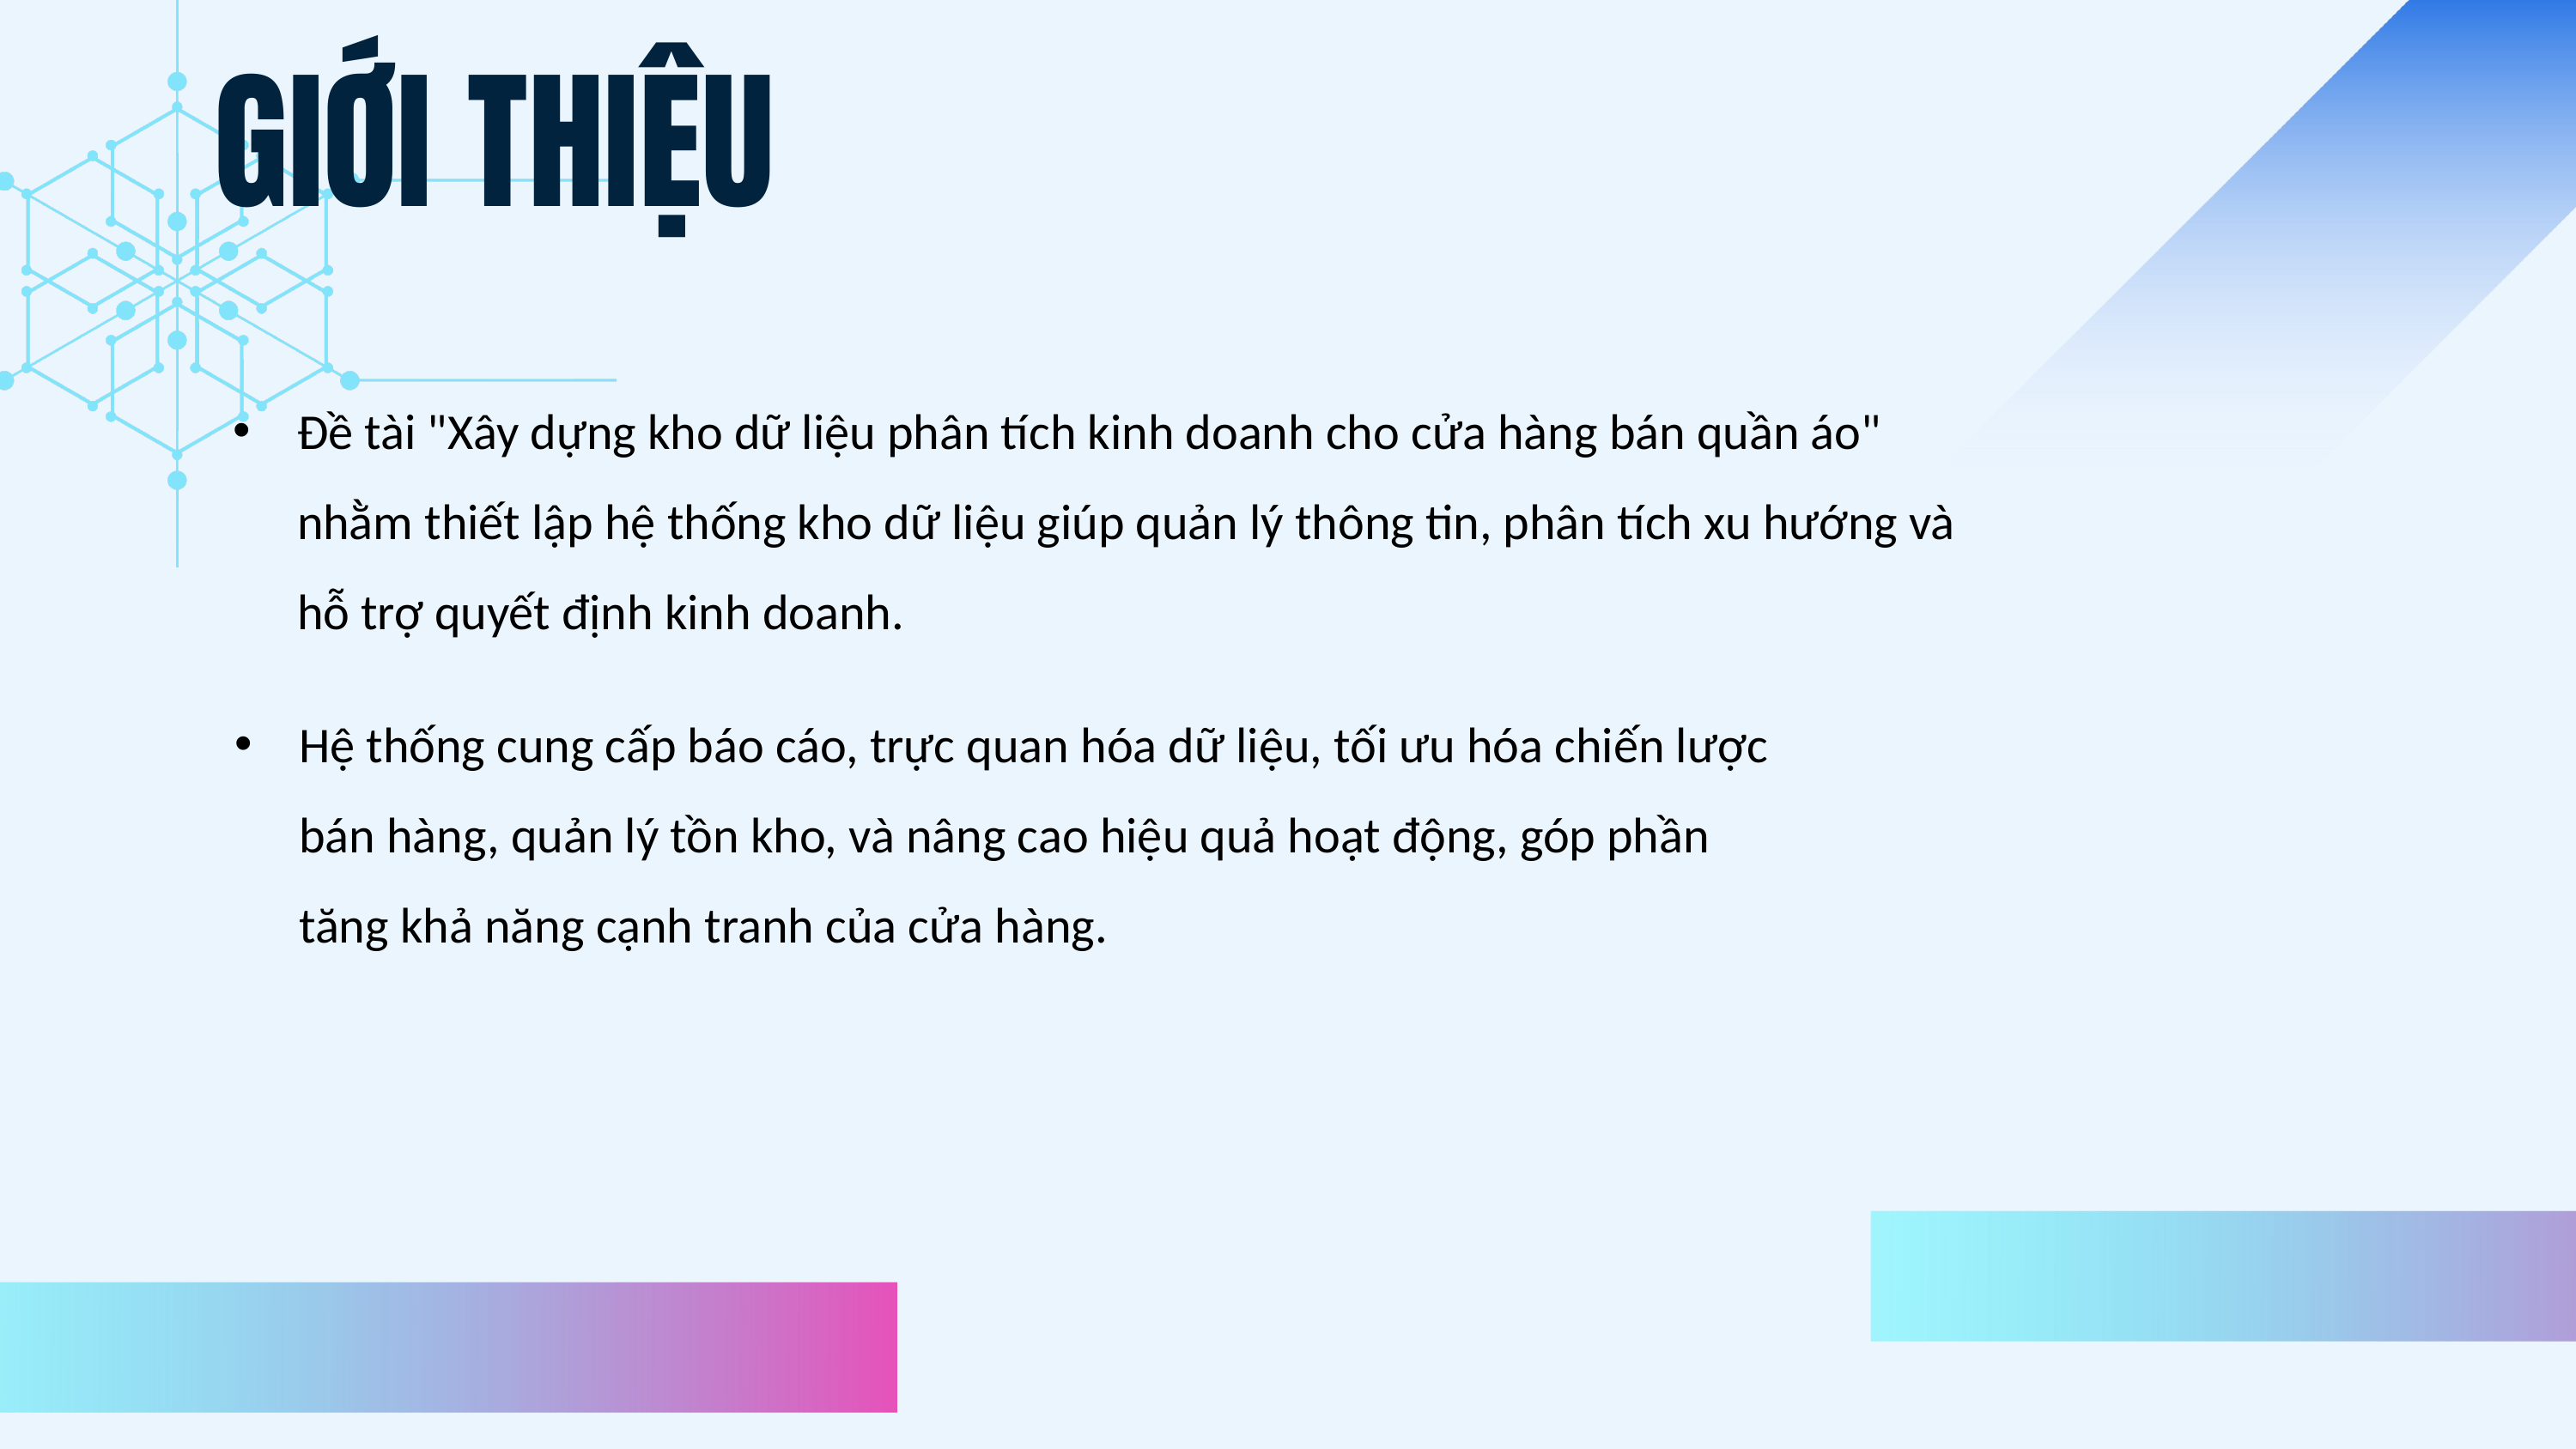

GIỚI THIỆU
Đề tài "Xây dựng kho dữ liệu phân tích kinh doanh cho cửa hàng bán quần áo" nhằm thiết lập hệ thống kho dữ liệu giúp quản lý thông tin, phân tích xu hướng và hỗ trợ quyết định kinh doanh.
Hệ thống cung cấp báo cáo, trực quan hóa dữ liệu, tối ưu hóa chiến lược bán hàng, quản lý tồn kho, và nâng cao hiệu quả hoạt động, góp phần tăng khả năng cạnh tranh của cửa hàng.